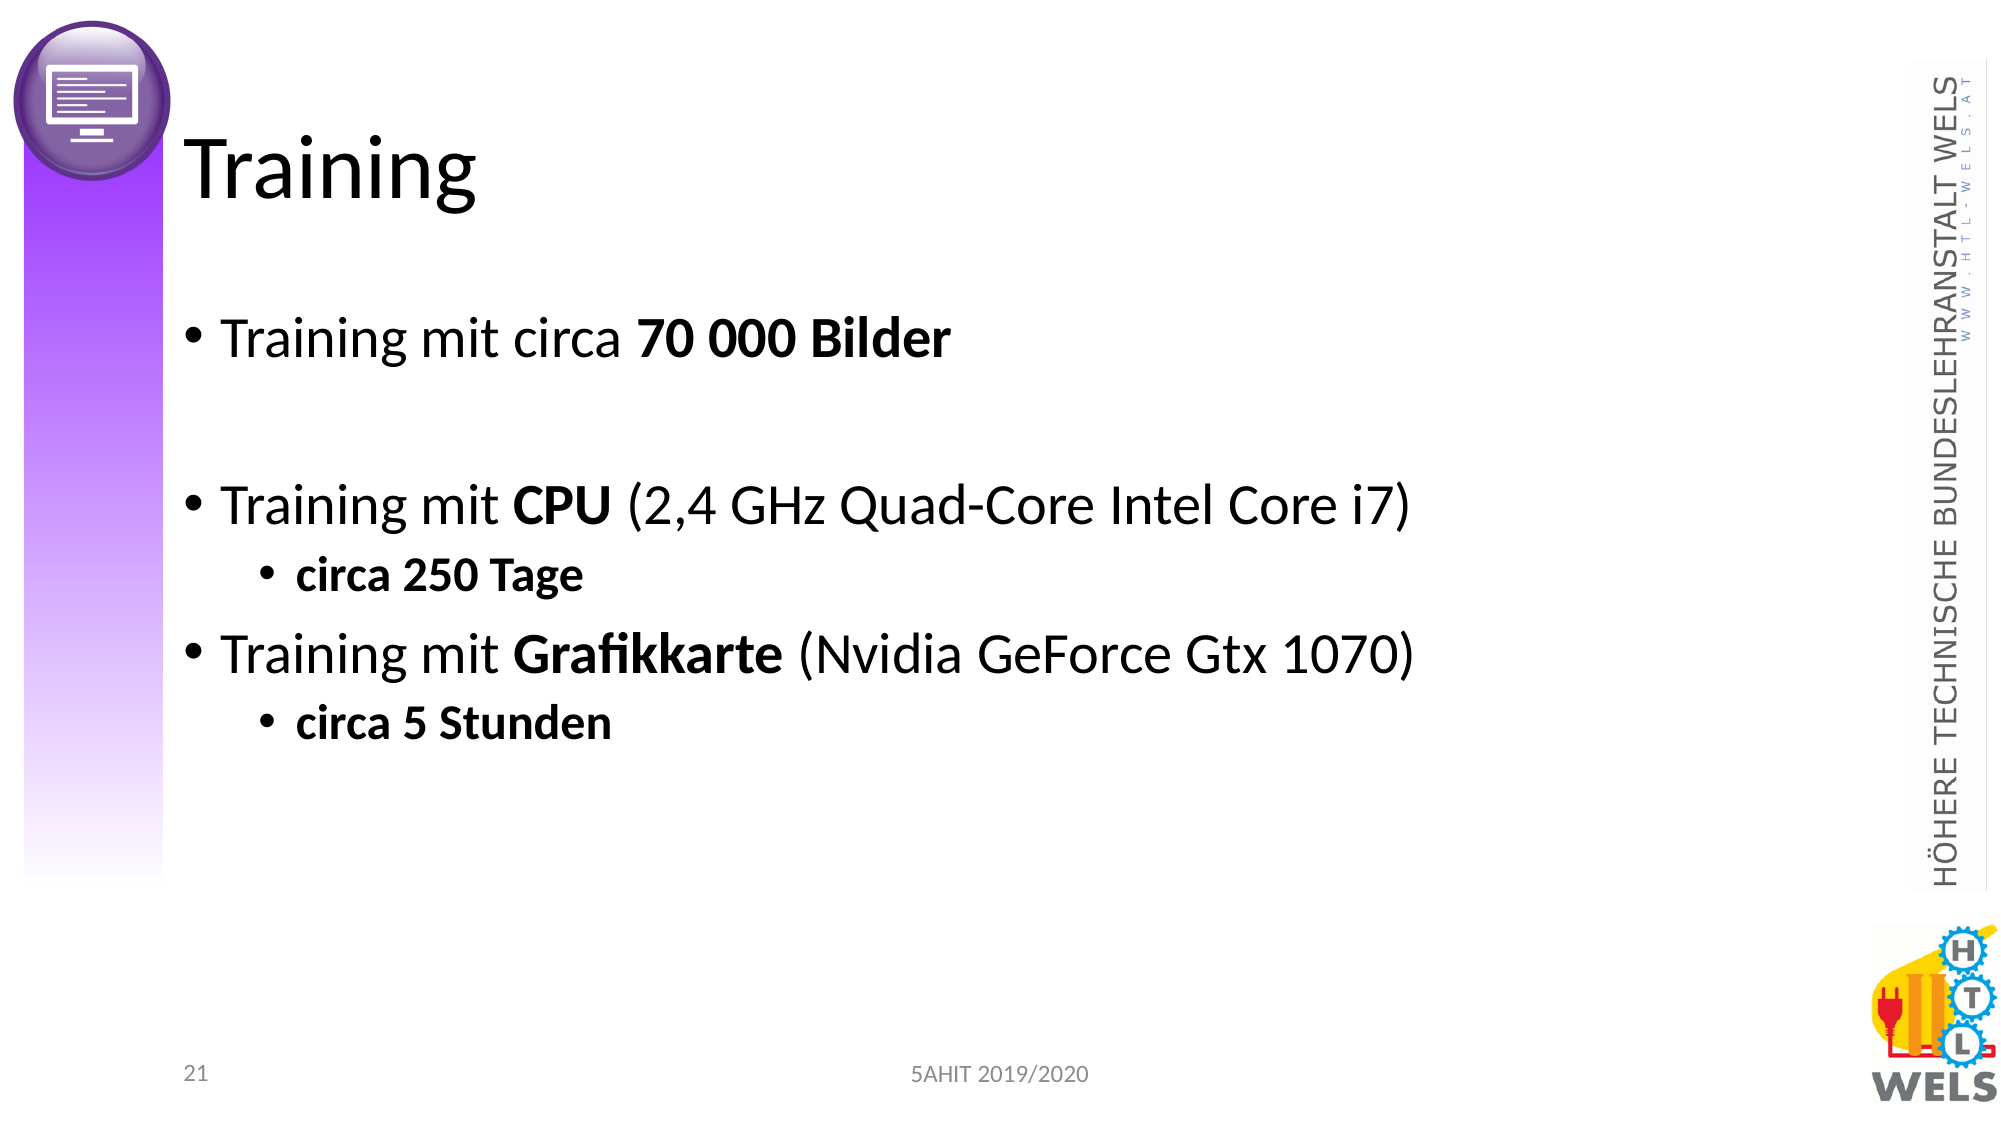

# Training
Training mit circa 70 000 Bilder

Training mit CPU (2,4 GHz Quad-Core Intel Core i7)
circa 250 Tage
Training mit Grafikkarte (Nvidia GeForce Gtx 1070)
circa 5 Stunden

21
5AHIT 2019/2020